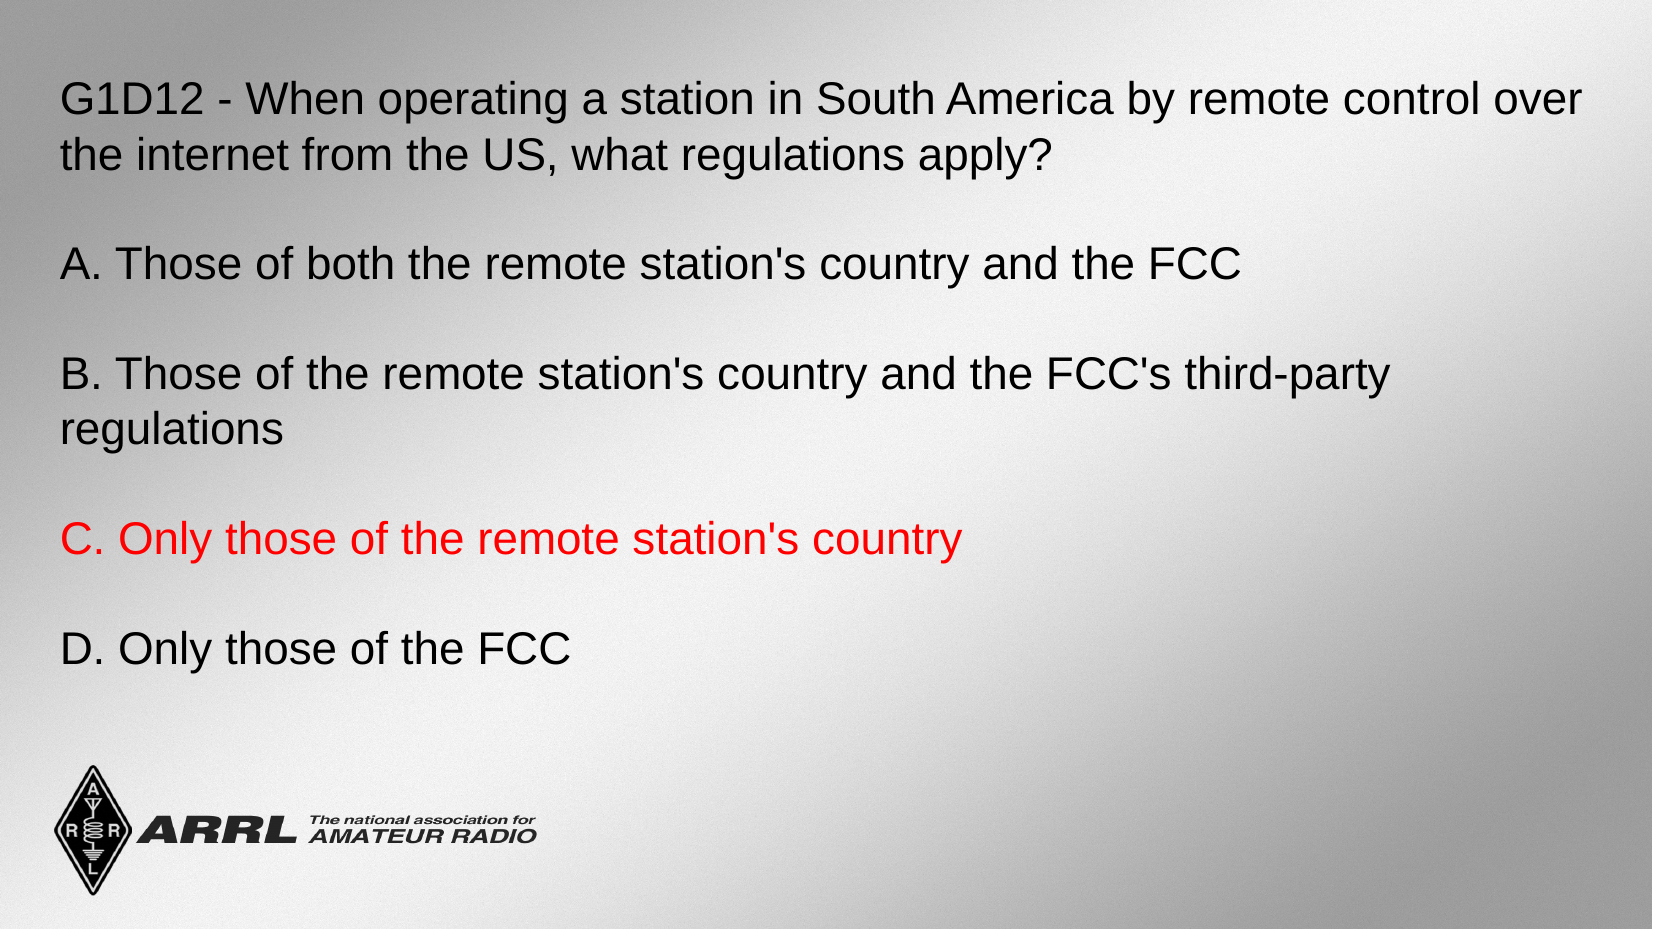

G1D12 - When operating a station in South America by remote control over the internet from the US, what regulations apply?

A. Those of both the remote station's country and the FCC

B. Those of the remote station's country and the FCC's third-party regulations

C. Only those of the remote station's country

D. Only those of the FCC